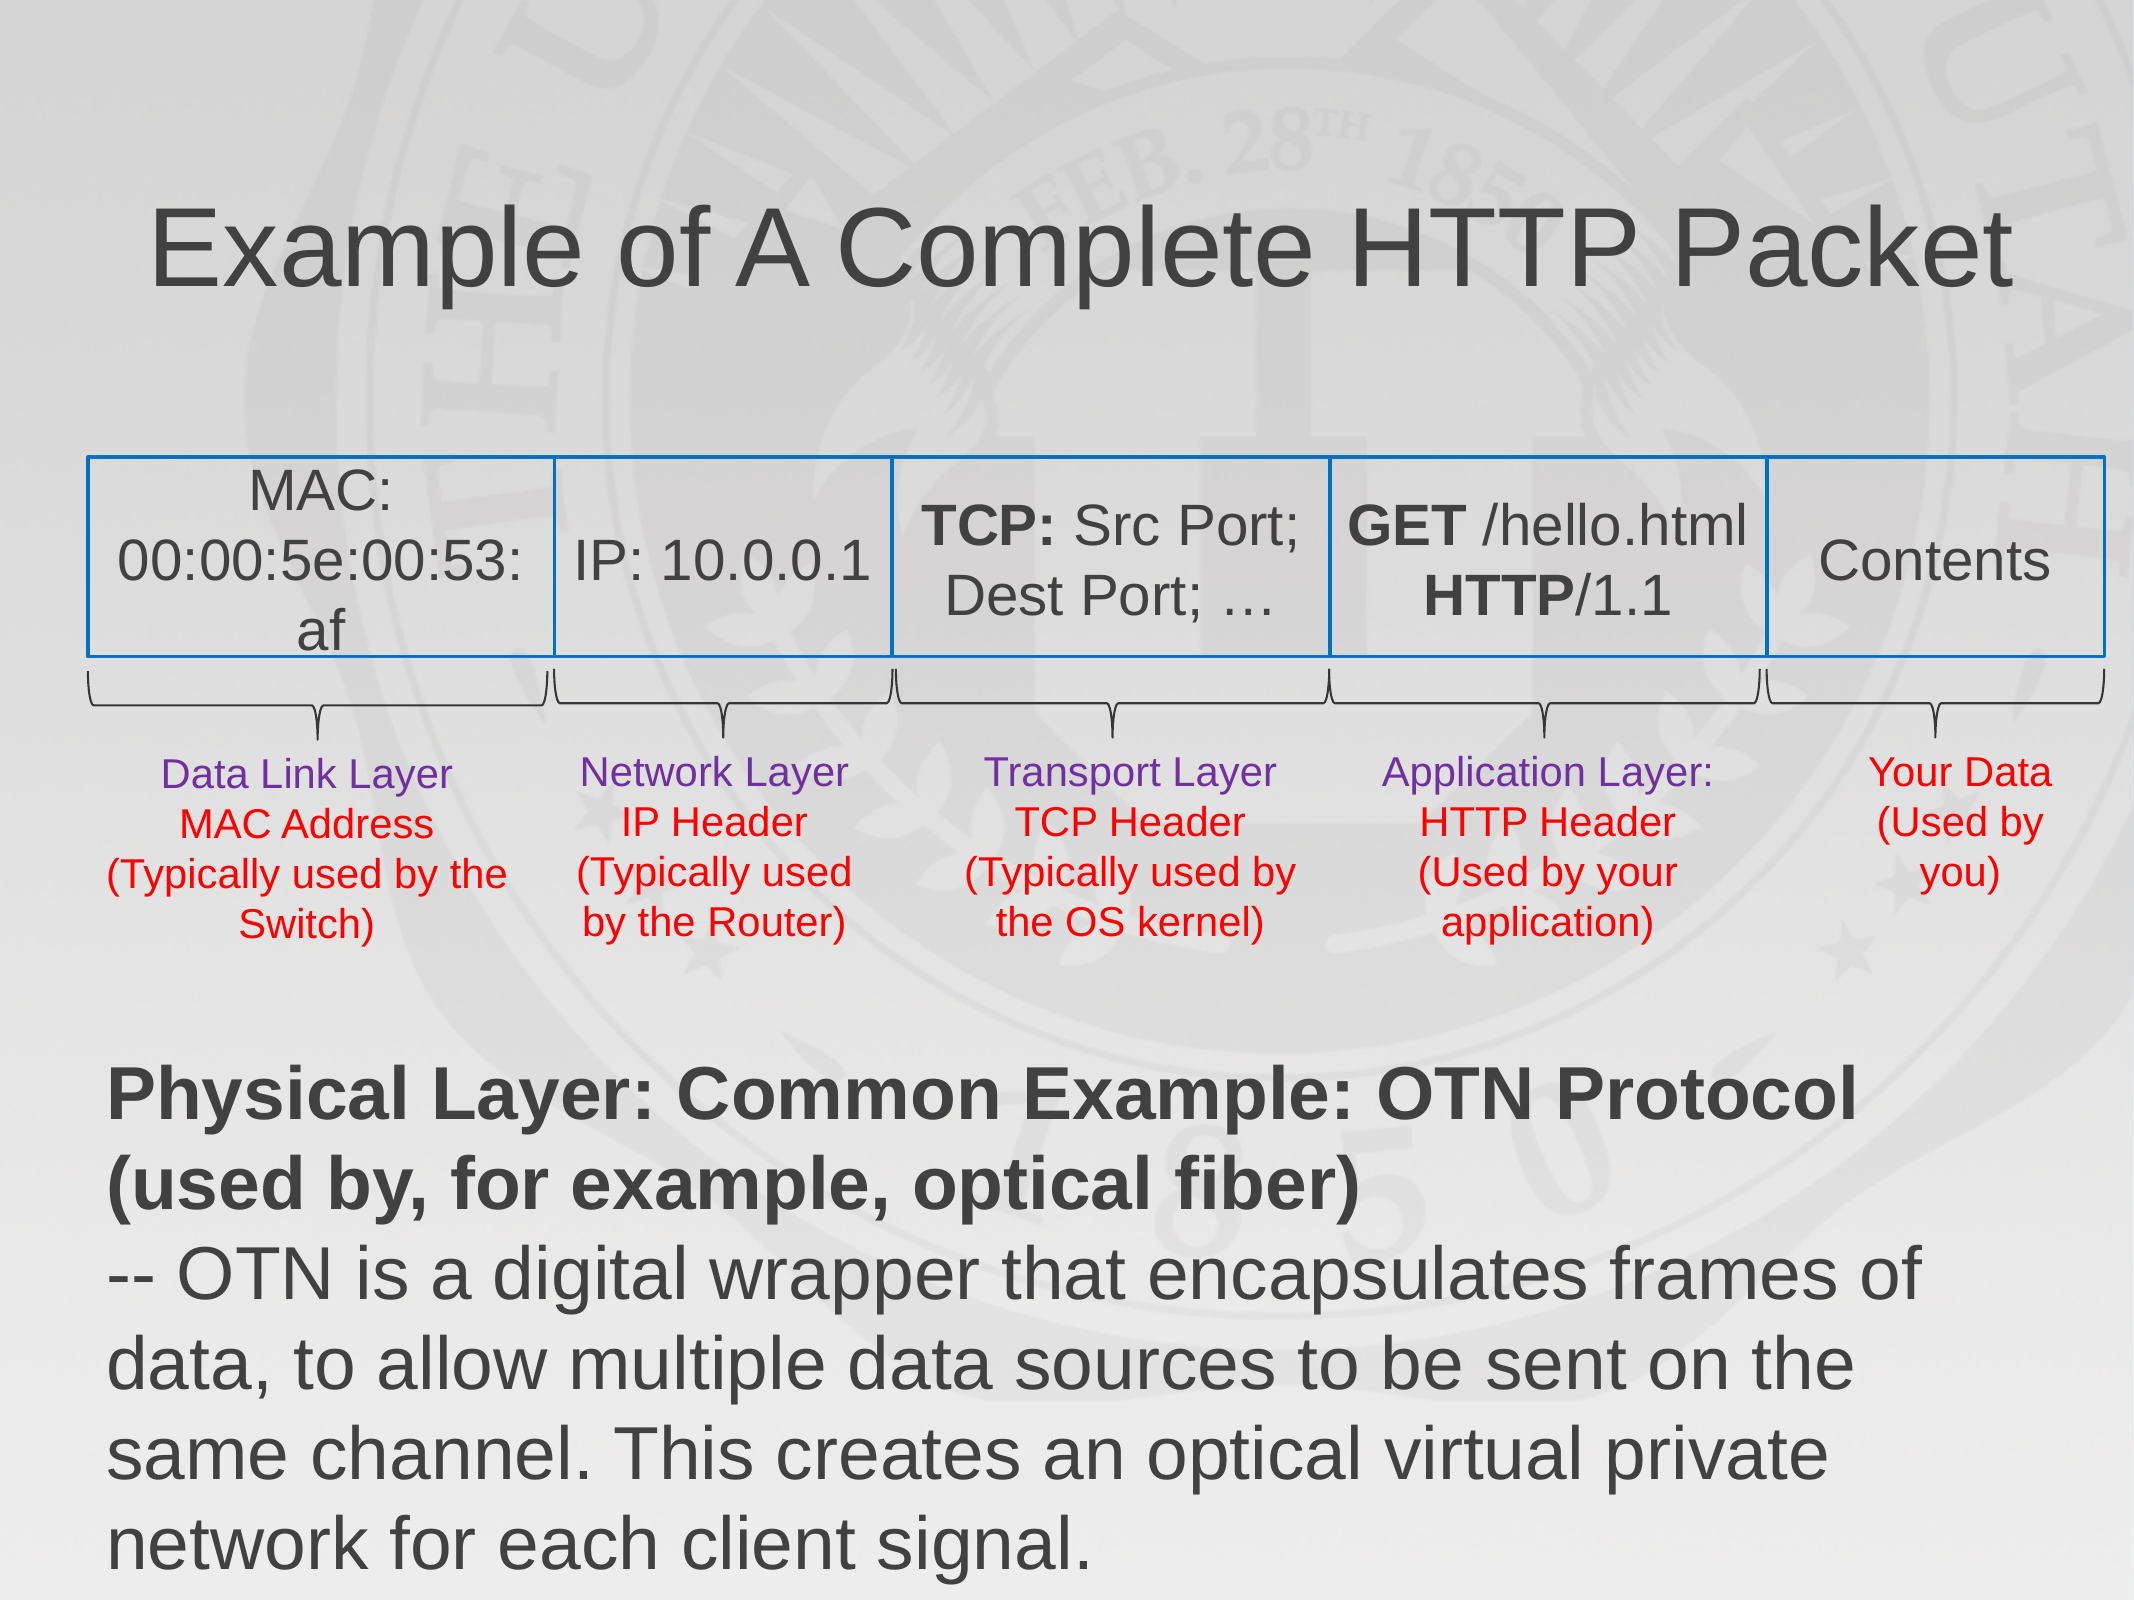

# Example of A Complete HTTP Packet
MAC: 00:00:5e:00:53:af

Data Link Layer
MAC Address (Typically used by the Switch)
IP: 10.0.0.1

Network Layer
IP Header (Typically used by the Router)
TCP: Src Port; Dest Port; …

Transport Layer
TCP Header (Typically used by the OS kernel)
GET /hello.html HTTP/1.1

Application Layer:
HTTP Header (Used by your application)
Contents

Your Data (Used by you)
Physical Layer: Common Example: OTN Protocol (used by, for example, optical fiber)
-- OTN is a digital wrapper that encapsulates frames of data, to allow multiple data sources to be sent on the same channel. This creates an optical virtual private network for each client signal.